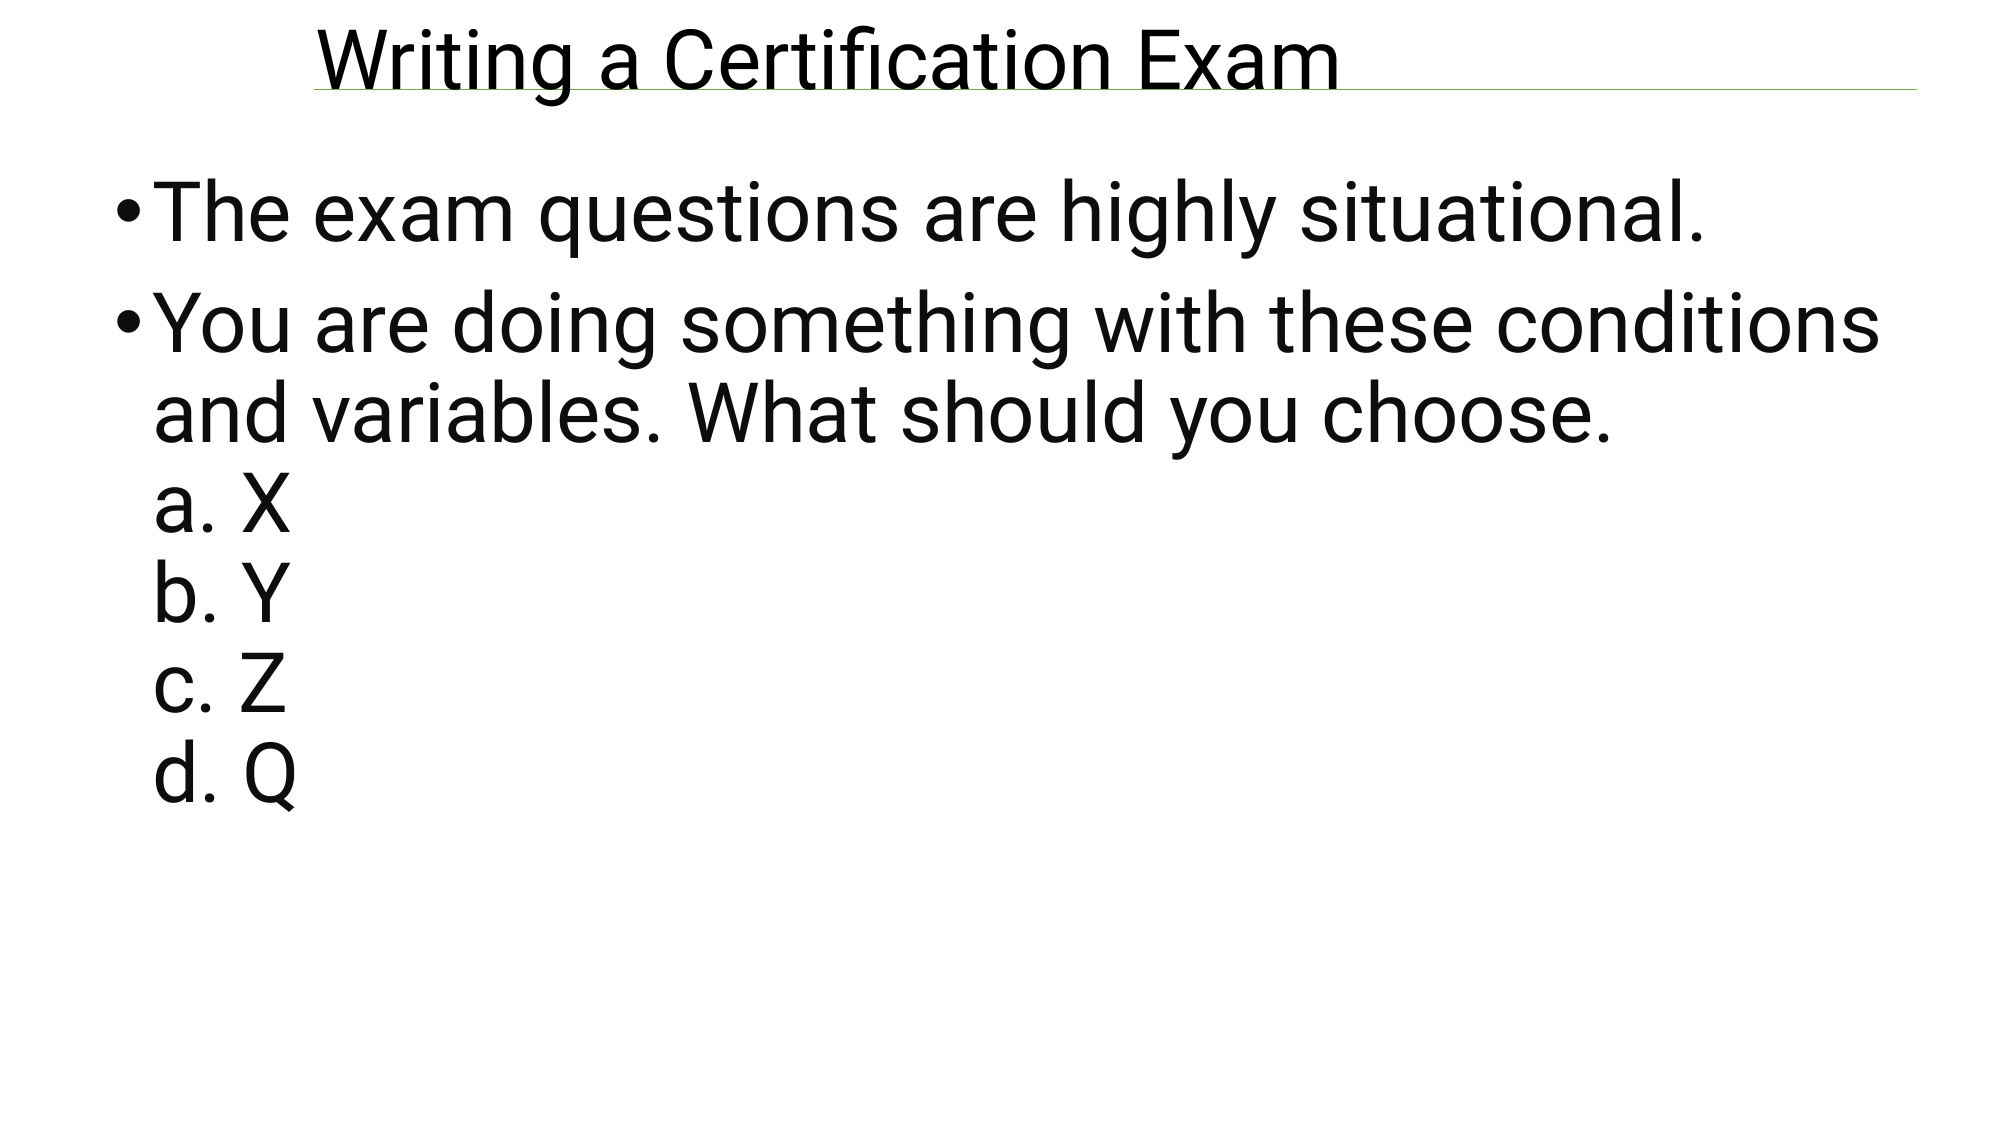

# Writing a Certification Exam
The exam questions are highly situational.
You are doing something with these conditions and variables. What should you choose.
a. X
b. Y
c. Z
d. Q